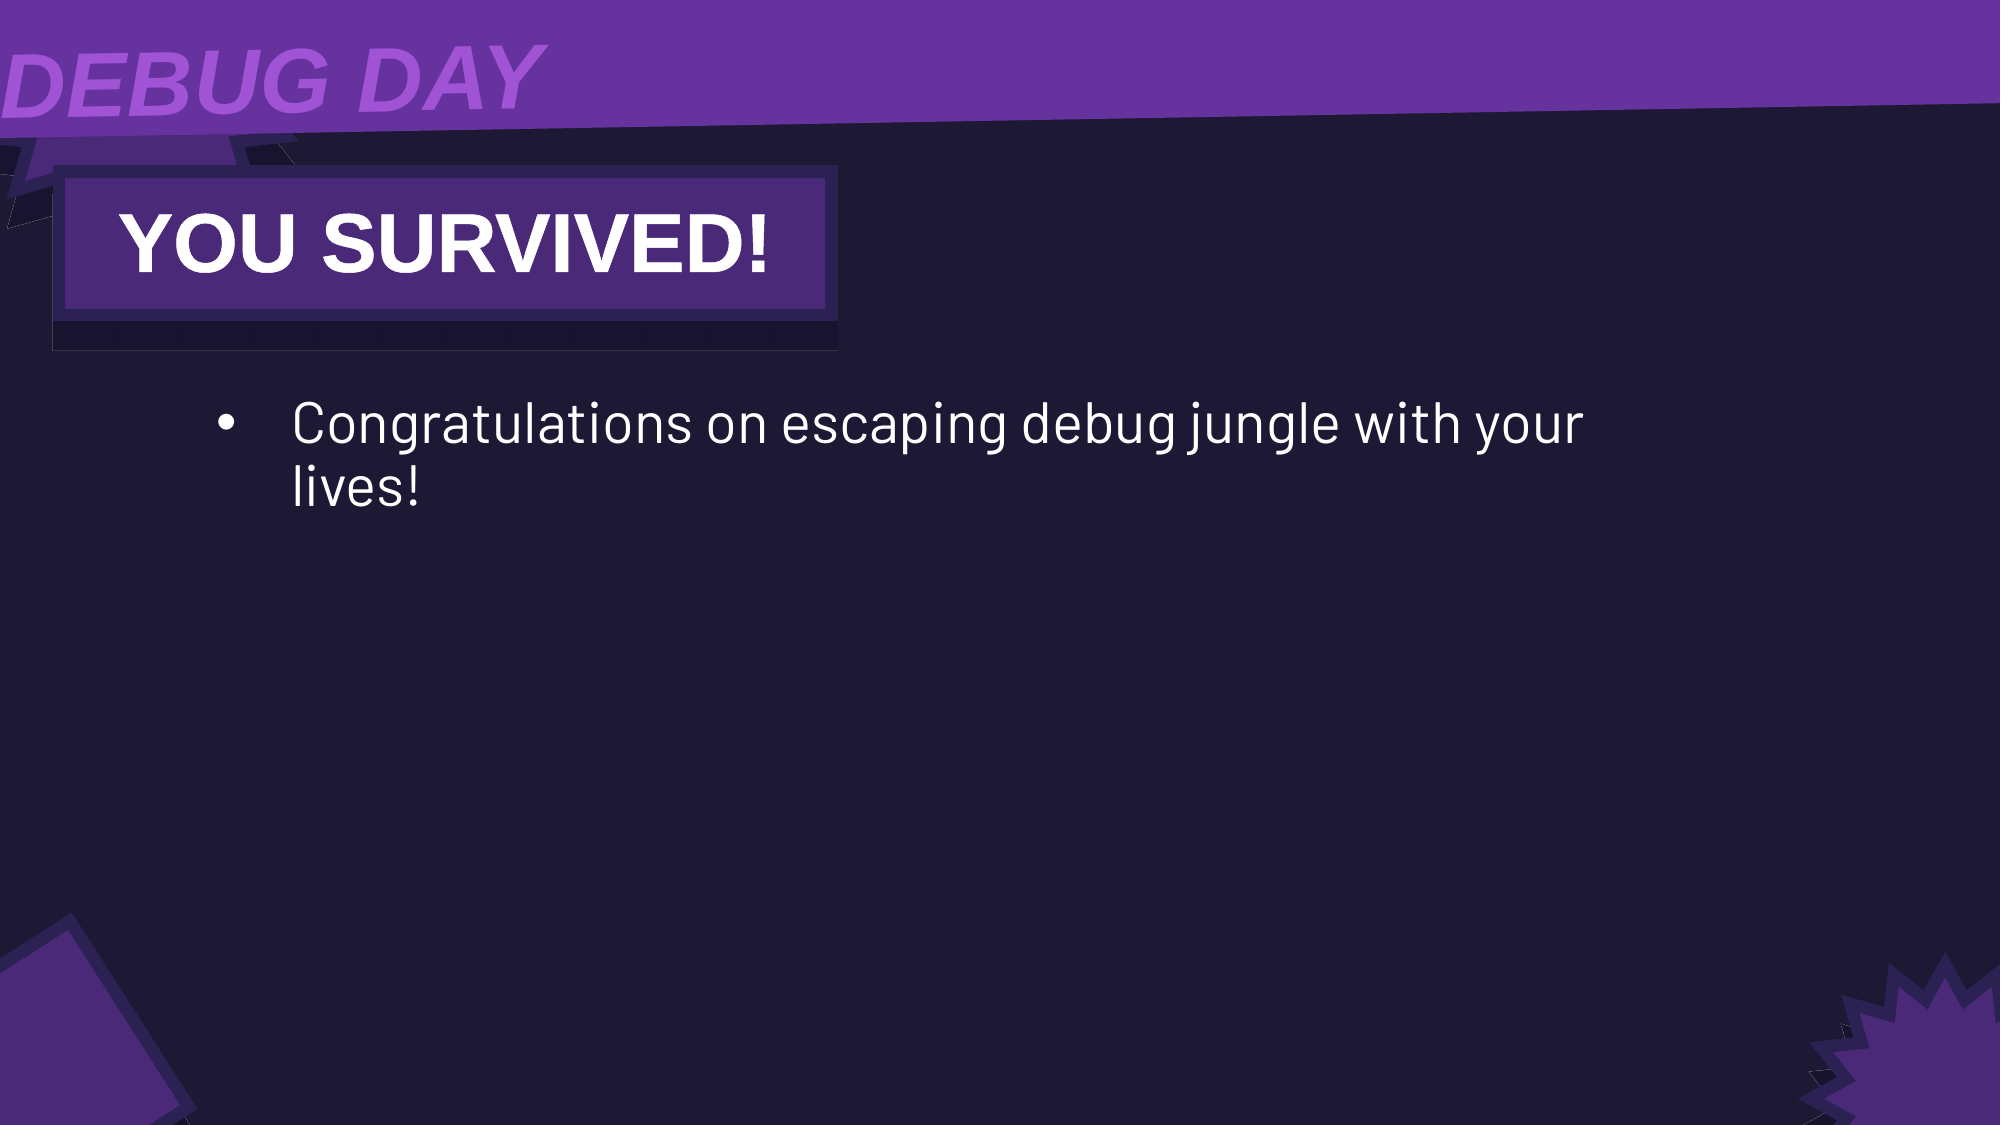

DEBUG DAY

YOU SURVIVED!
Congratulations on escaping debug jungle with your lives!